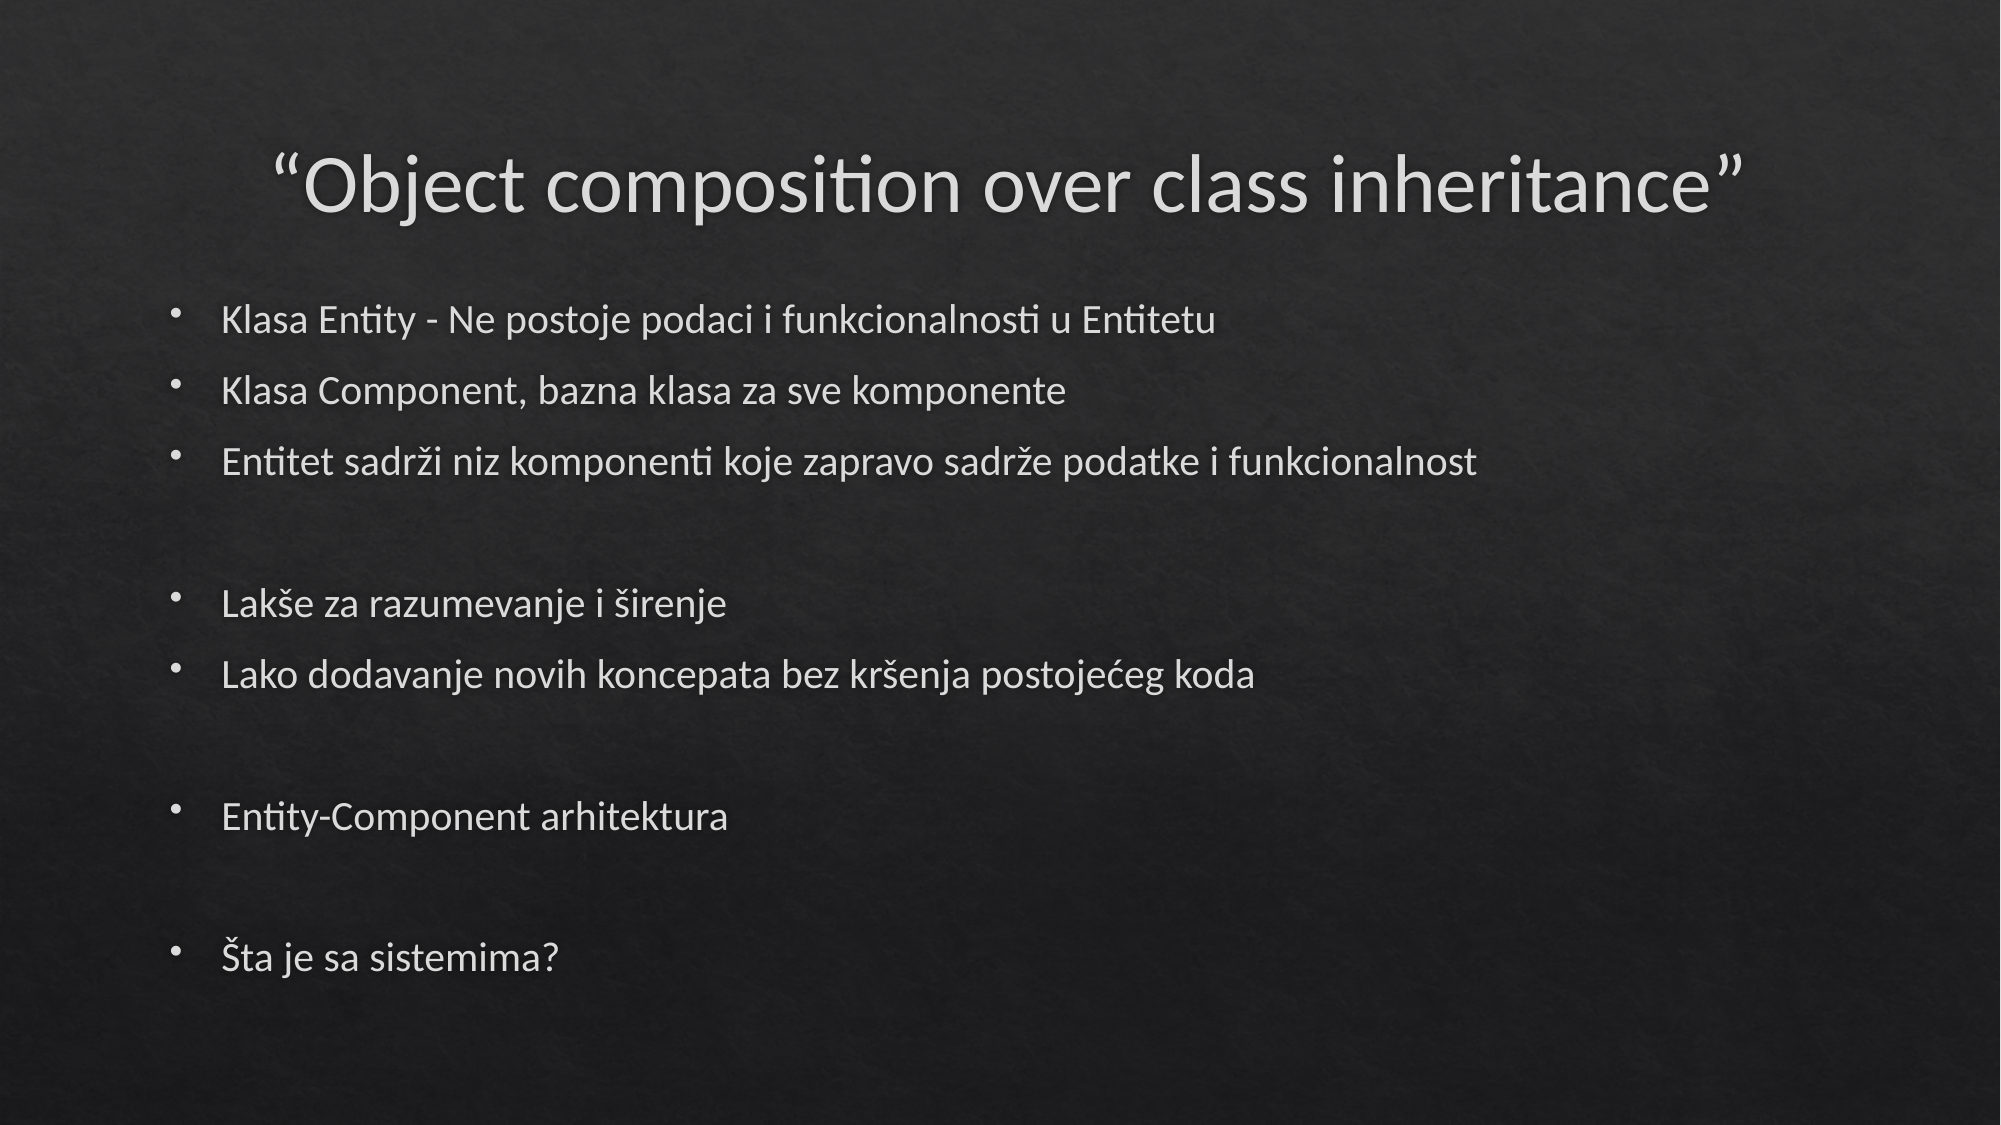

# “Object composition over class inheritance”
Klasa Entity - Ne postoje podaci i funkcionalnosti u Entitetu
Klasa Component, bazna klasa za sve komponente
Entitet sadrži niz komponenti koje zapravo sadrže podatke i funkcionalnost

Lakše za razumevanje i širenje
Lako dodavanje novih koncepata bez kršenja postojećeg koda

Entity-Component arhitektura

Šta je sa sistemima?